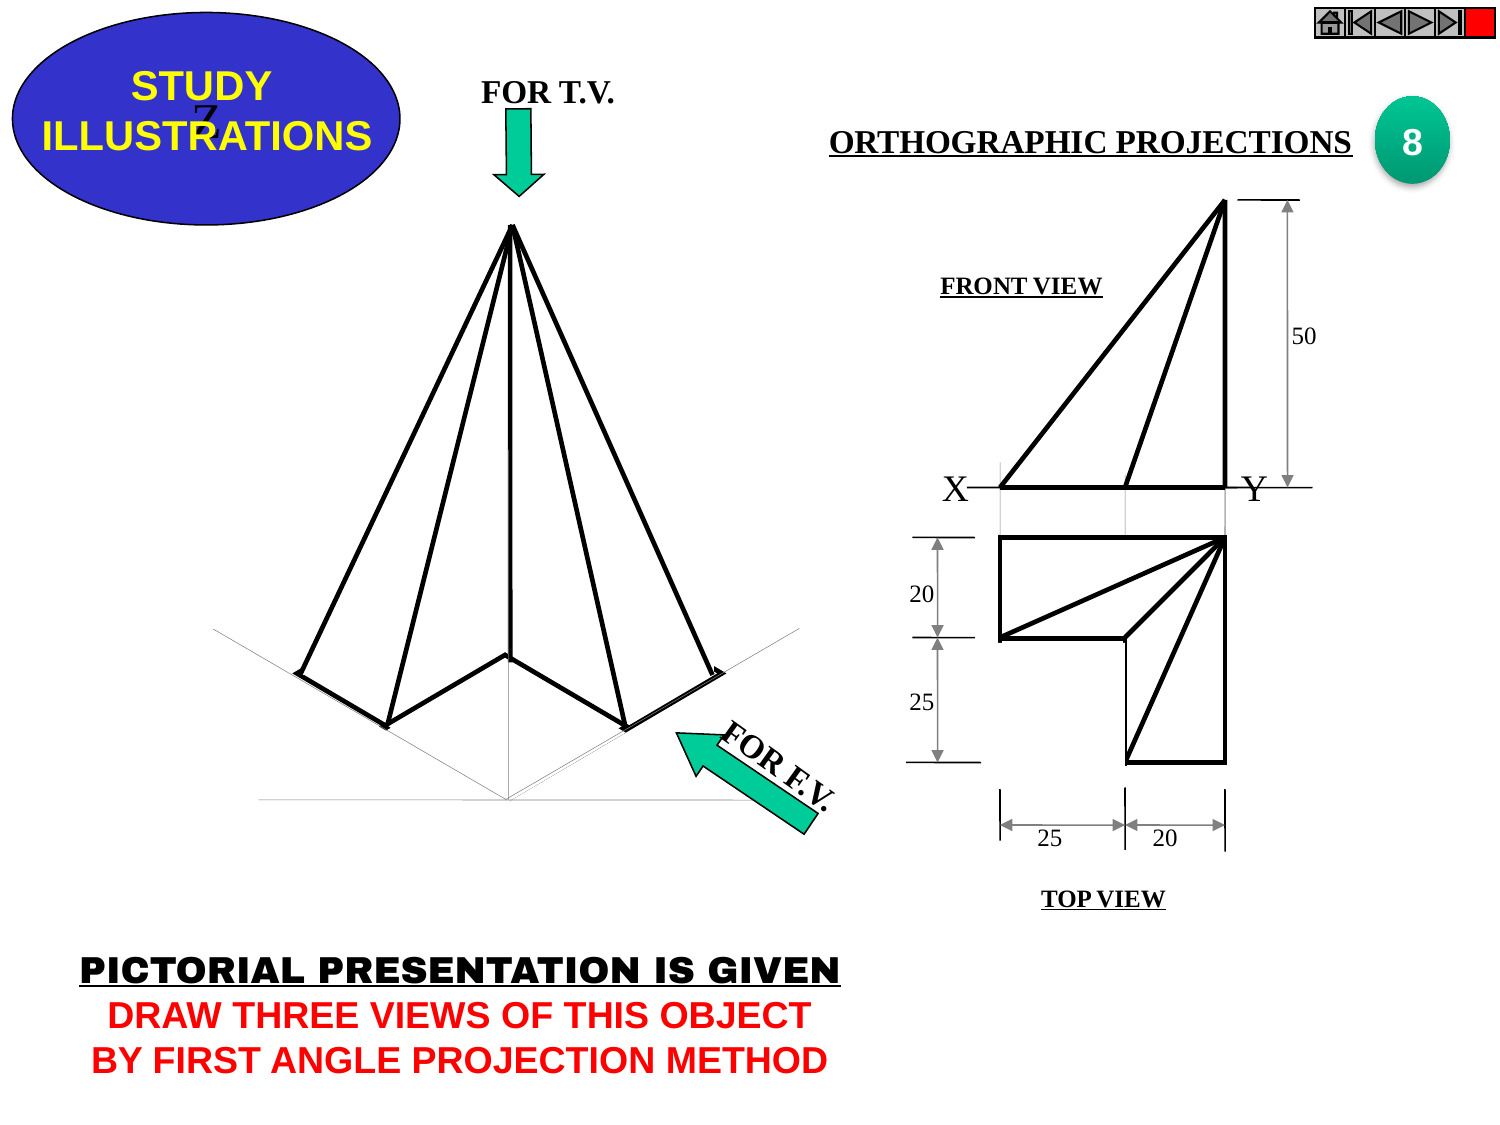

Z
STUDY
ILLUSTRATIONS
FOR T.V.

8
ORTHOGRAPHIC PROJECTIONS

50
X
Y

FRONT VIEW

20

25

25
20

FOR F.V.

TOP VIEW
PICTORIAL PRESENTATION IS GIVEN
DRAW THREE VIEWS OF THIS OBJECT
BY FIRST ANGLE PROJECTION METHOD